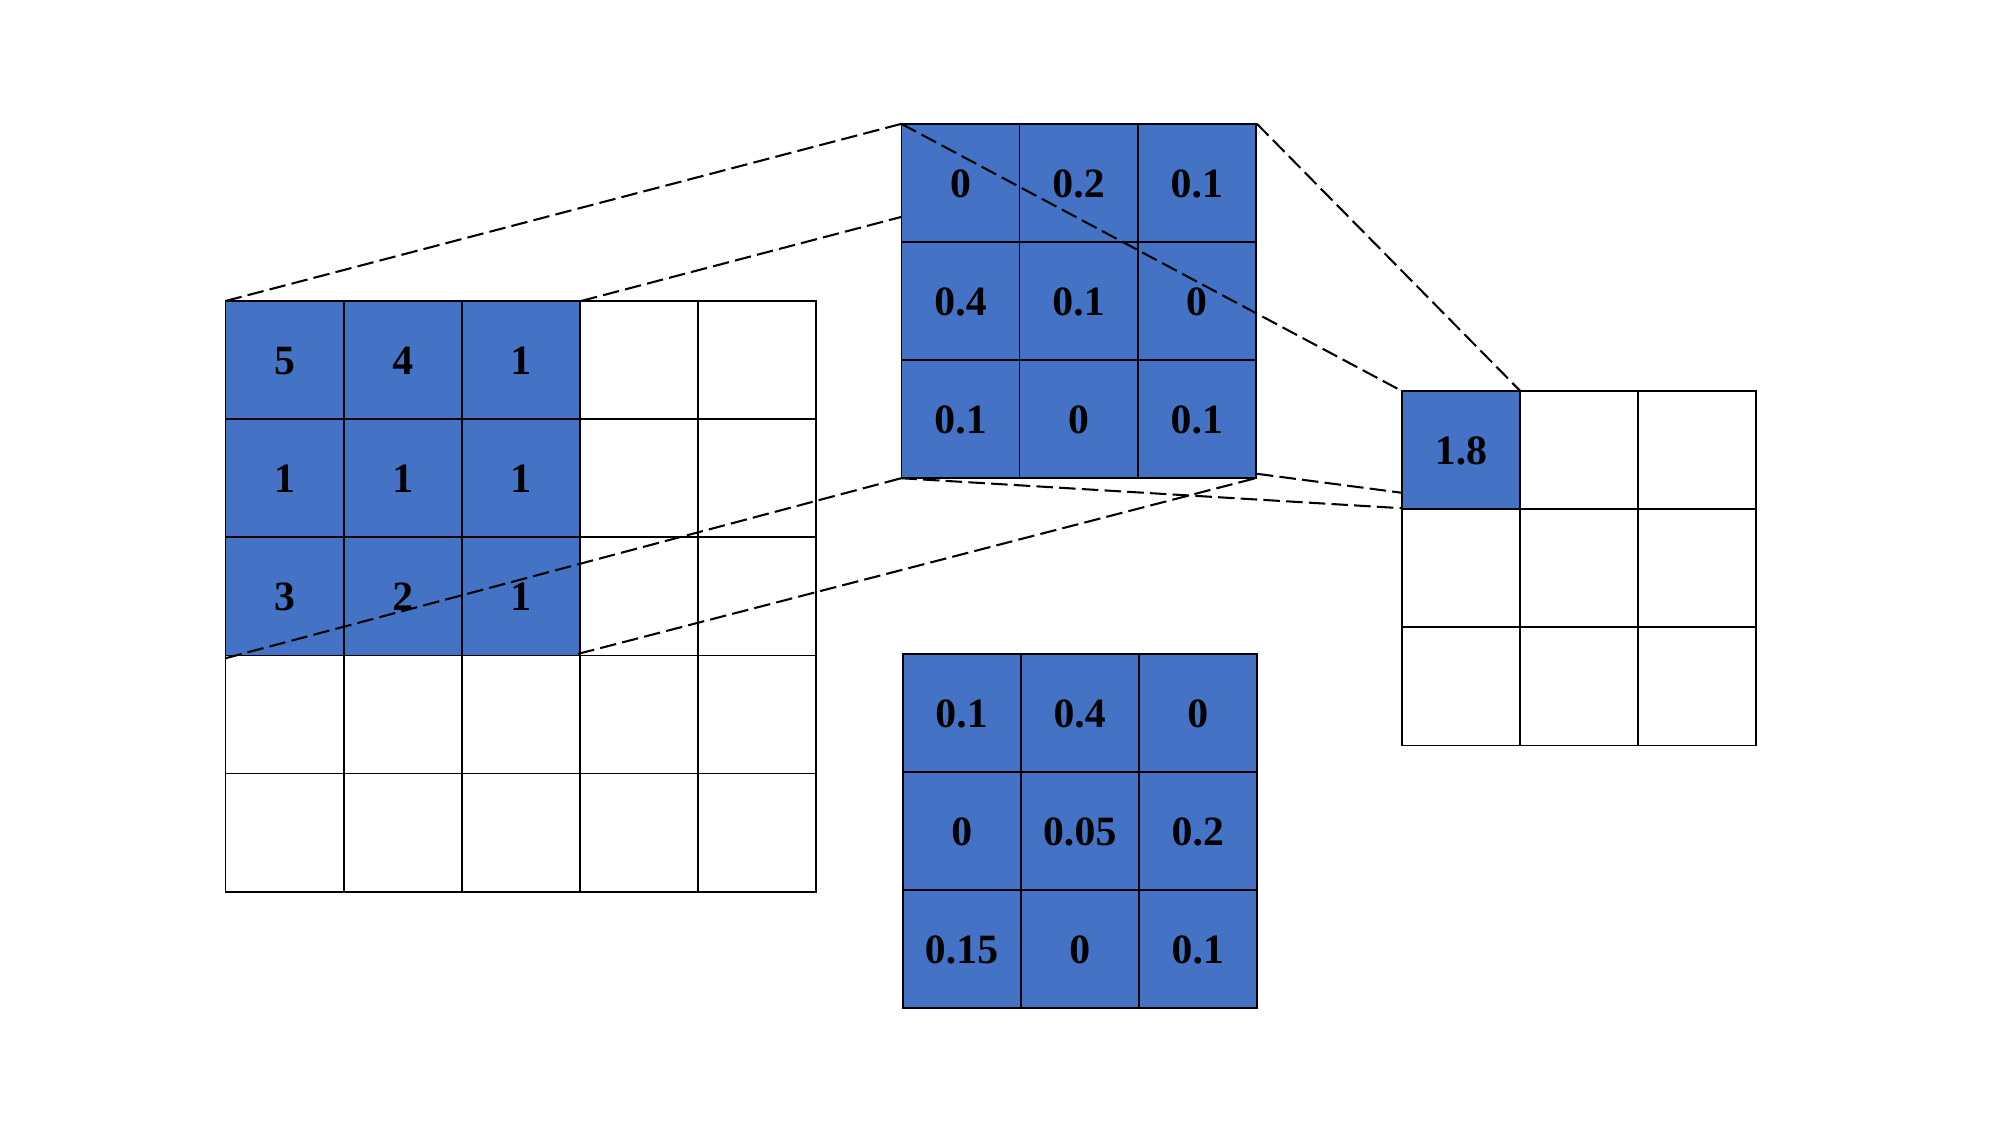

| 0 | 0.2 | 0.1 |
| --- | --- | --- |
| 0.4 | 0.1 | 0 |
| 0.1 | 0 | 0.1 |
| 5 | 4 | 1 |  |  |
| --- | --- | --- | --- | --- |
| 1 | 1 | 1 |  |  |
| 3 | 2 | 1 |  |  |
|  |  |  |  |  |
|  |  |  |  |  |
| 1.8 |  |  |
| --- | --- | --- |
|  |  |  |
|  |  |  |
| 0.1 | 0.4 | 0 |
| --- | --- | --- |
| 0 | 0.05 | 0.2 |
| 0.15 | 0 | 0.1 |